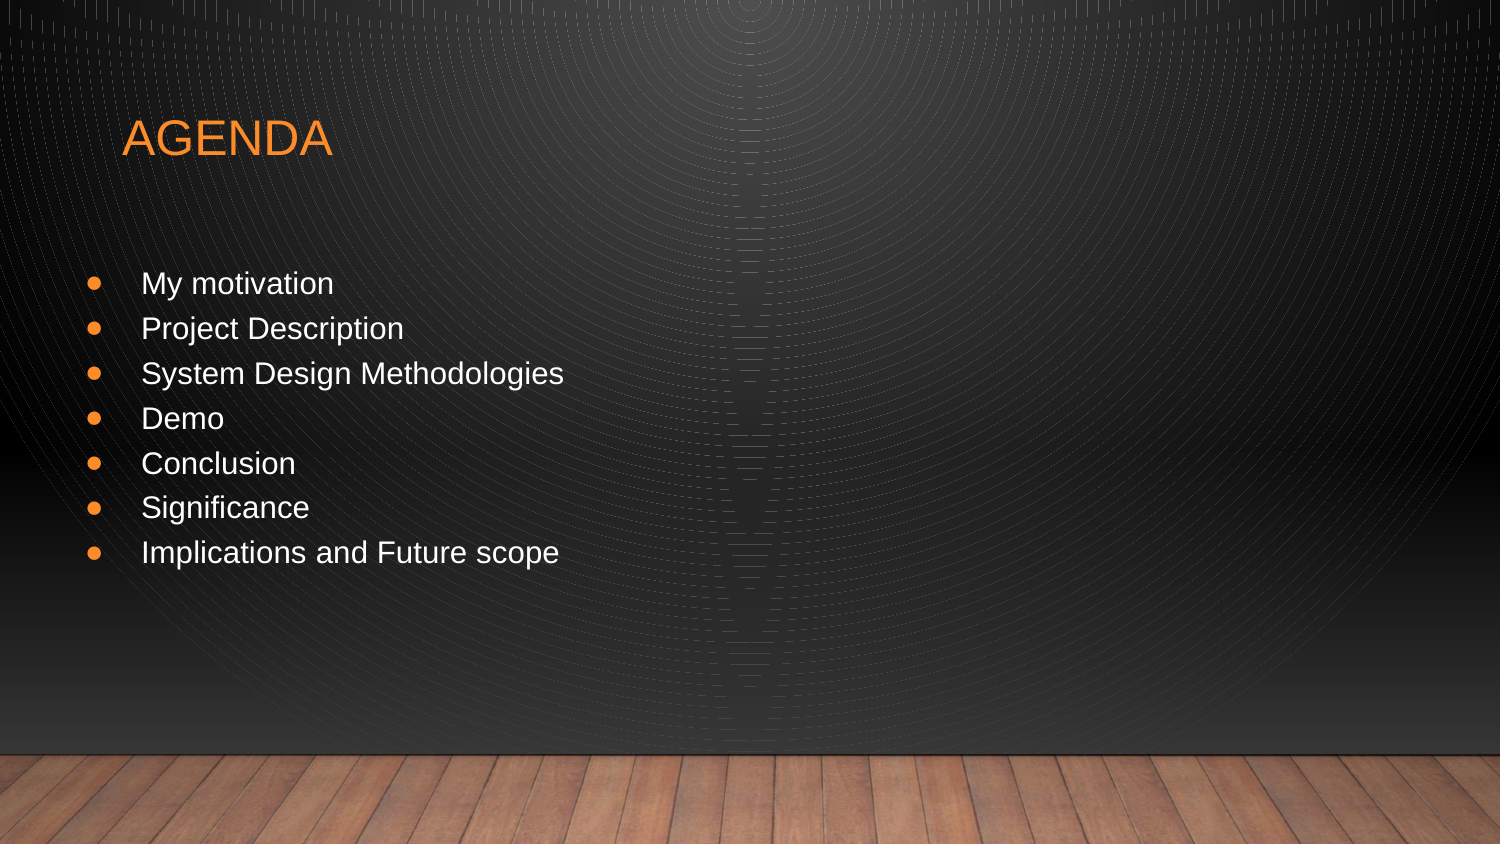

# Agenda
My motivation
Project Description
System Design Methodologies
Demo
Conclusion
Significance
Implications and Future scope